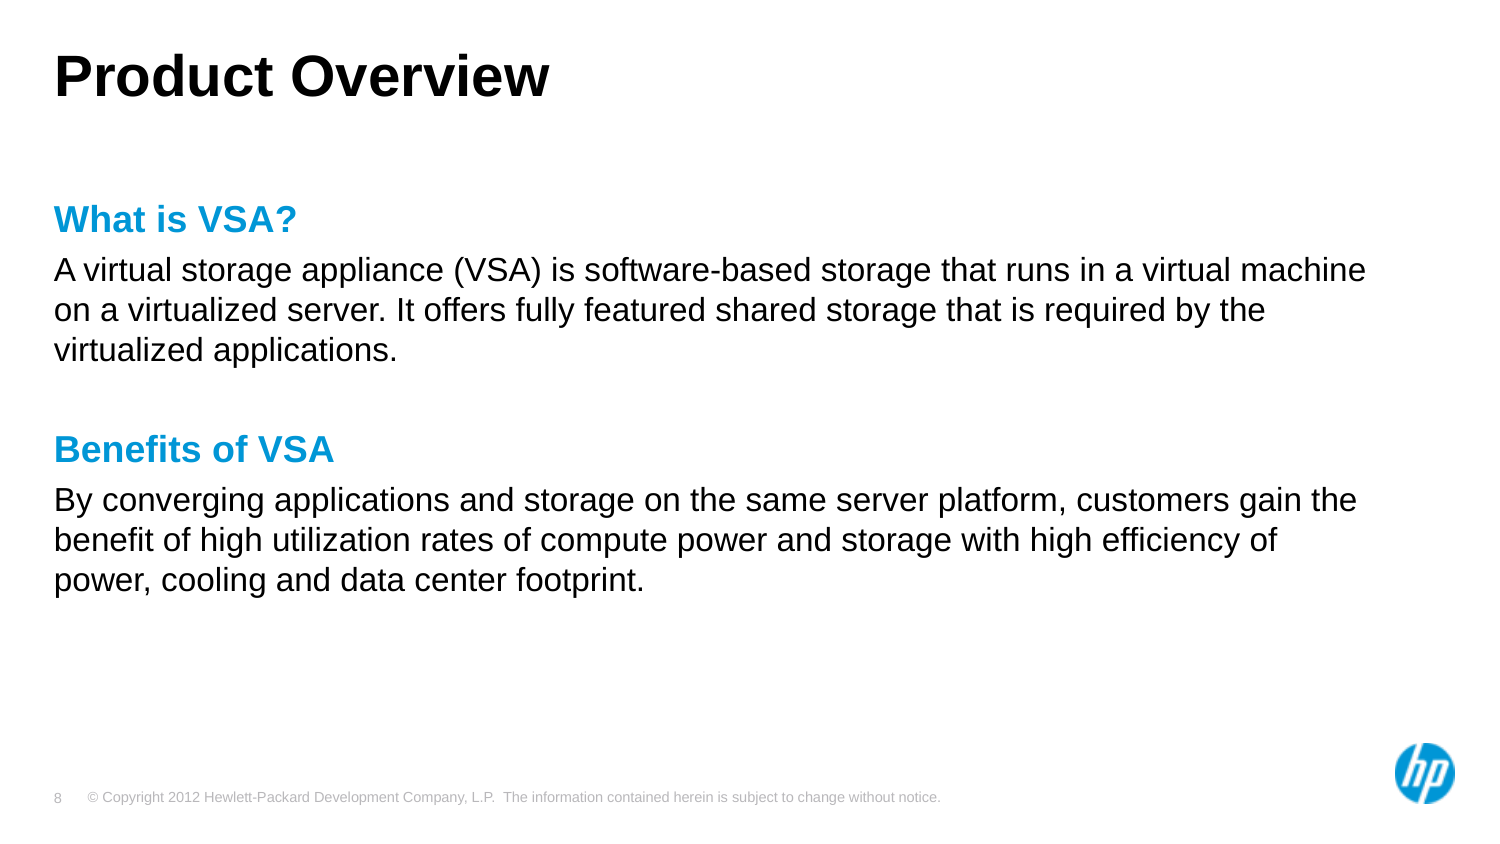

# Product Overview
What is VSA?
A virtual storage appliance (VSA) is software-based storage that runs in a virtual machine on a virtualized server. It offers fully featured shared storage that is required by the virtualized applications.

Benefits of VSA
By converging applications and storage on the same server platform, customers gain the benefit of high utilization rates of compute power and storage with high efficiency of power, cooling and data center footprint.